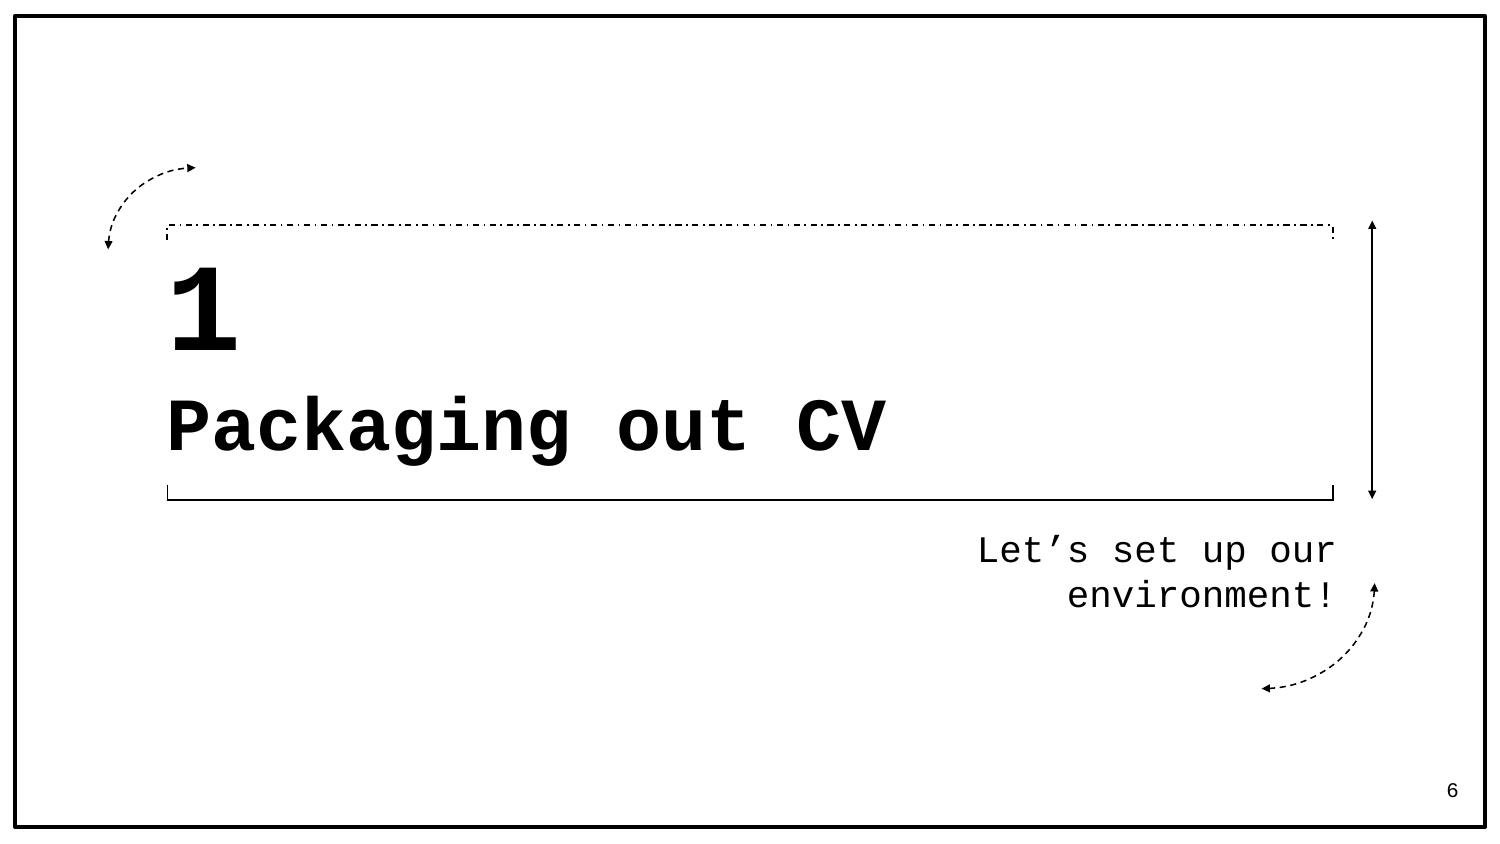

# 1
Packaging out CV
Let’s set up our environment!
6